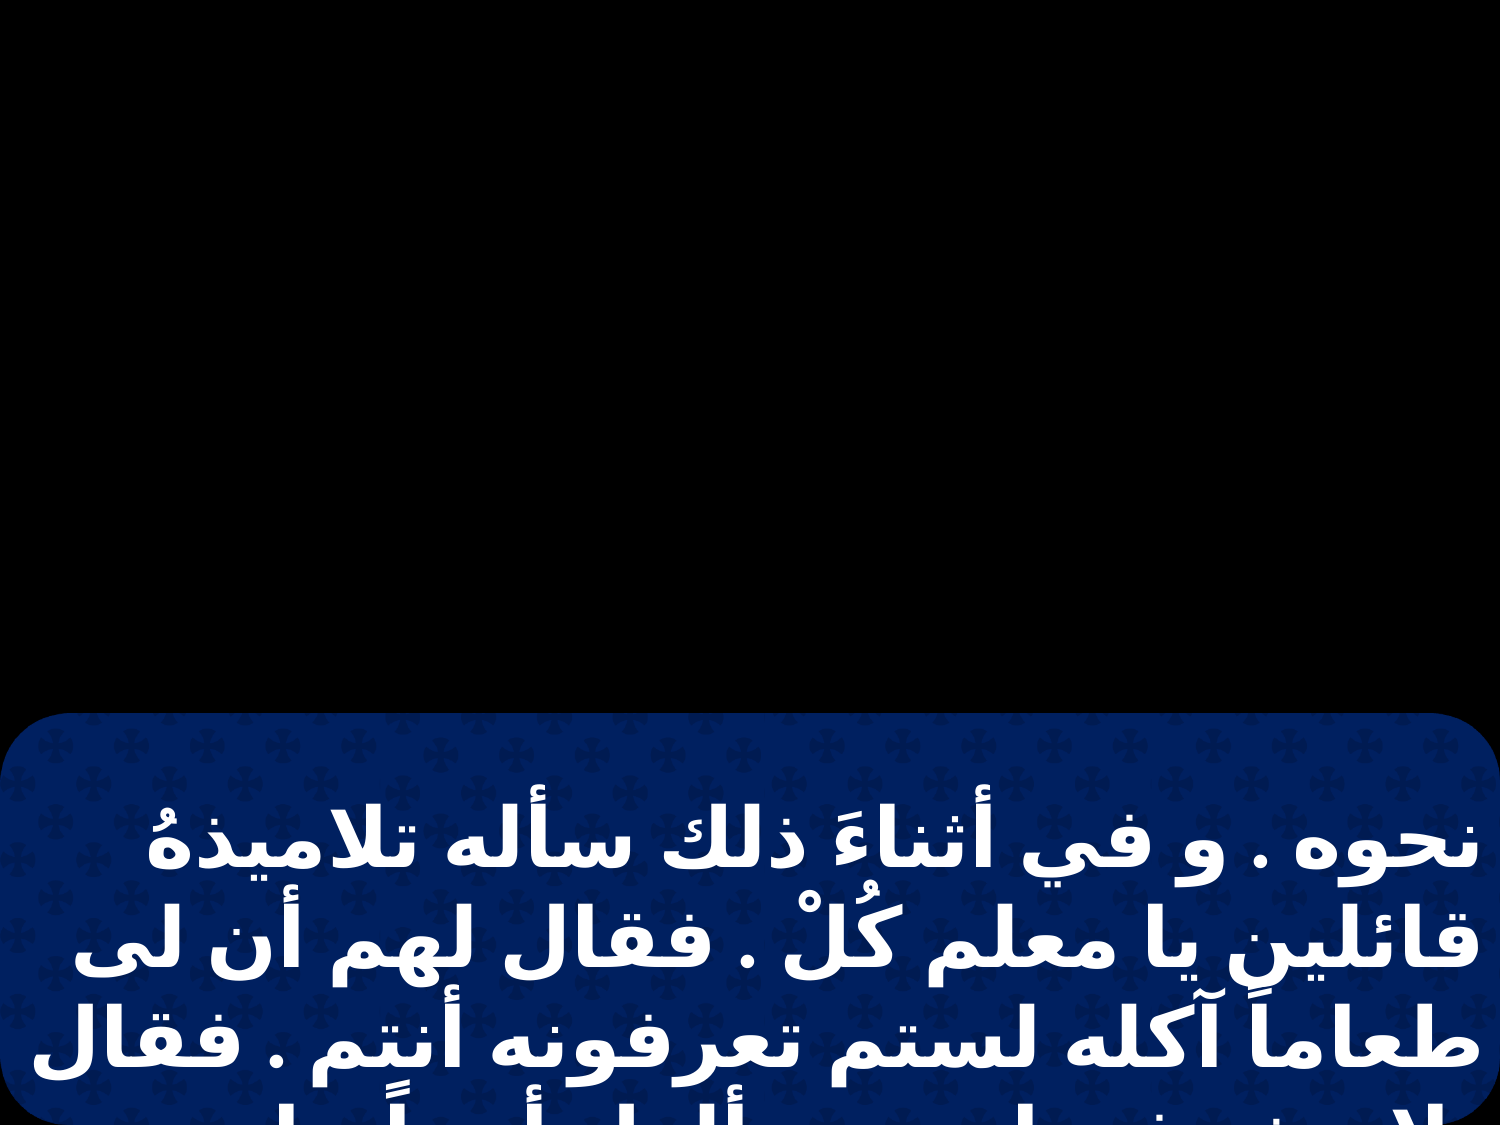

نحوه . و في أثناءَ ذلك سأله تلاميذهُ قائلين يا معلم كُلْ . فقال لهم أن لى طعاماً آكله لستم تعرفونه أنتم . فقال تلاميذه فيما بينهم ألعل أحداً جاءه